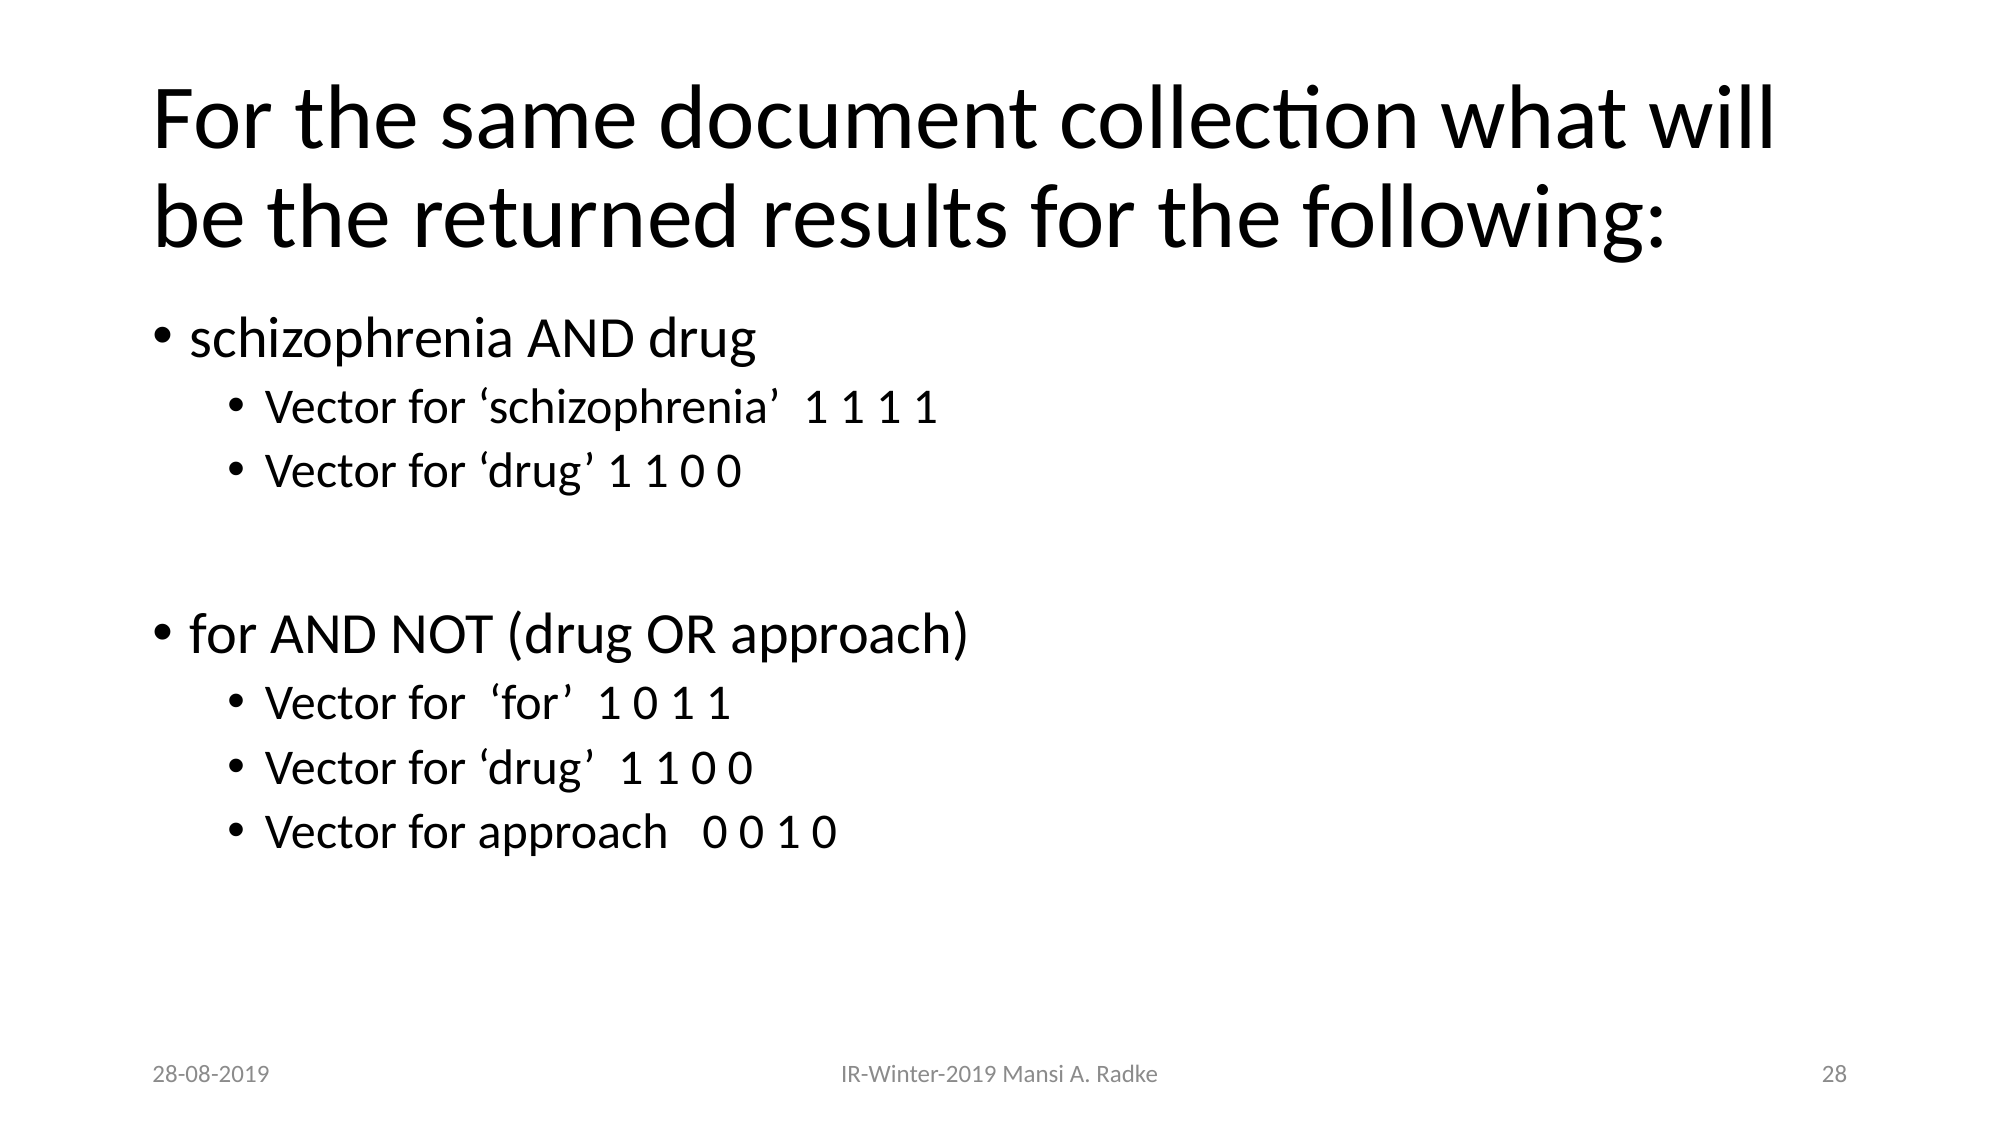

# For the same document collection what will be the returned results for the following:
schizophrenia AND drug
Vector for ‘schizophrenia’  1 1 1 1
Vector for ‘drug’ 1 1 0 0

for AND NOT (drug OR approach)
Vector for  ‘for’  1 0 1 1
Vector for ‘drug’  1 1 0 0
Vector for approach   0 0 1 0
28-08-2019
IR-Winter-2019 Mansi A. Radke
28